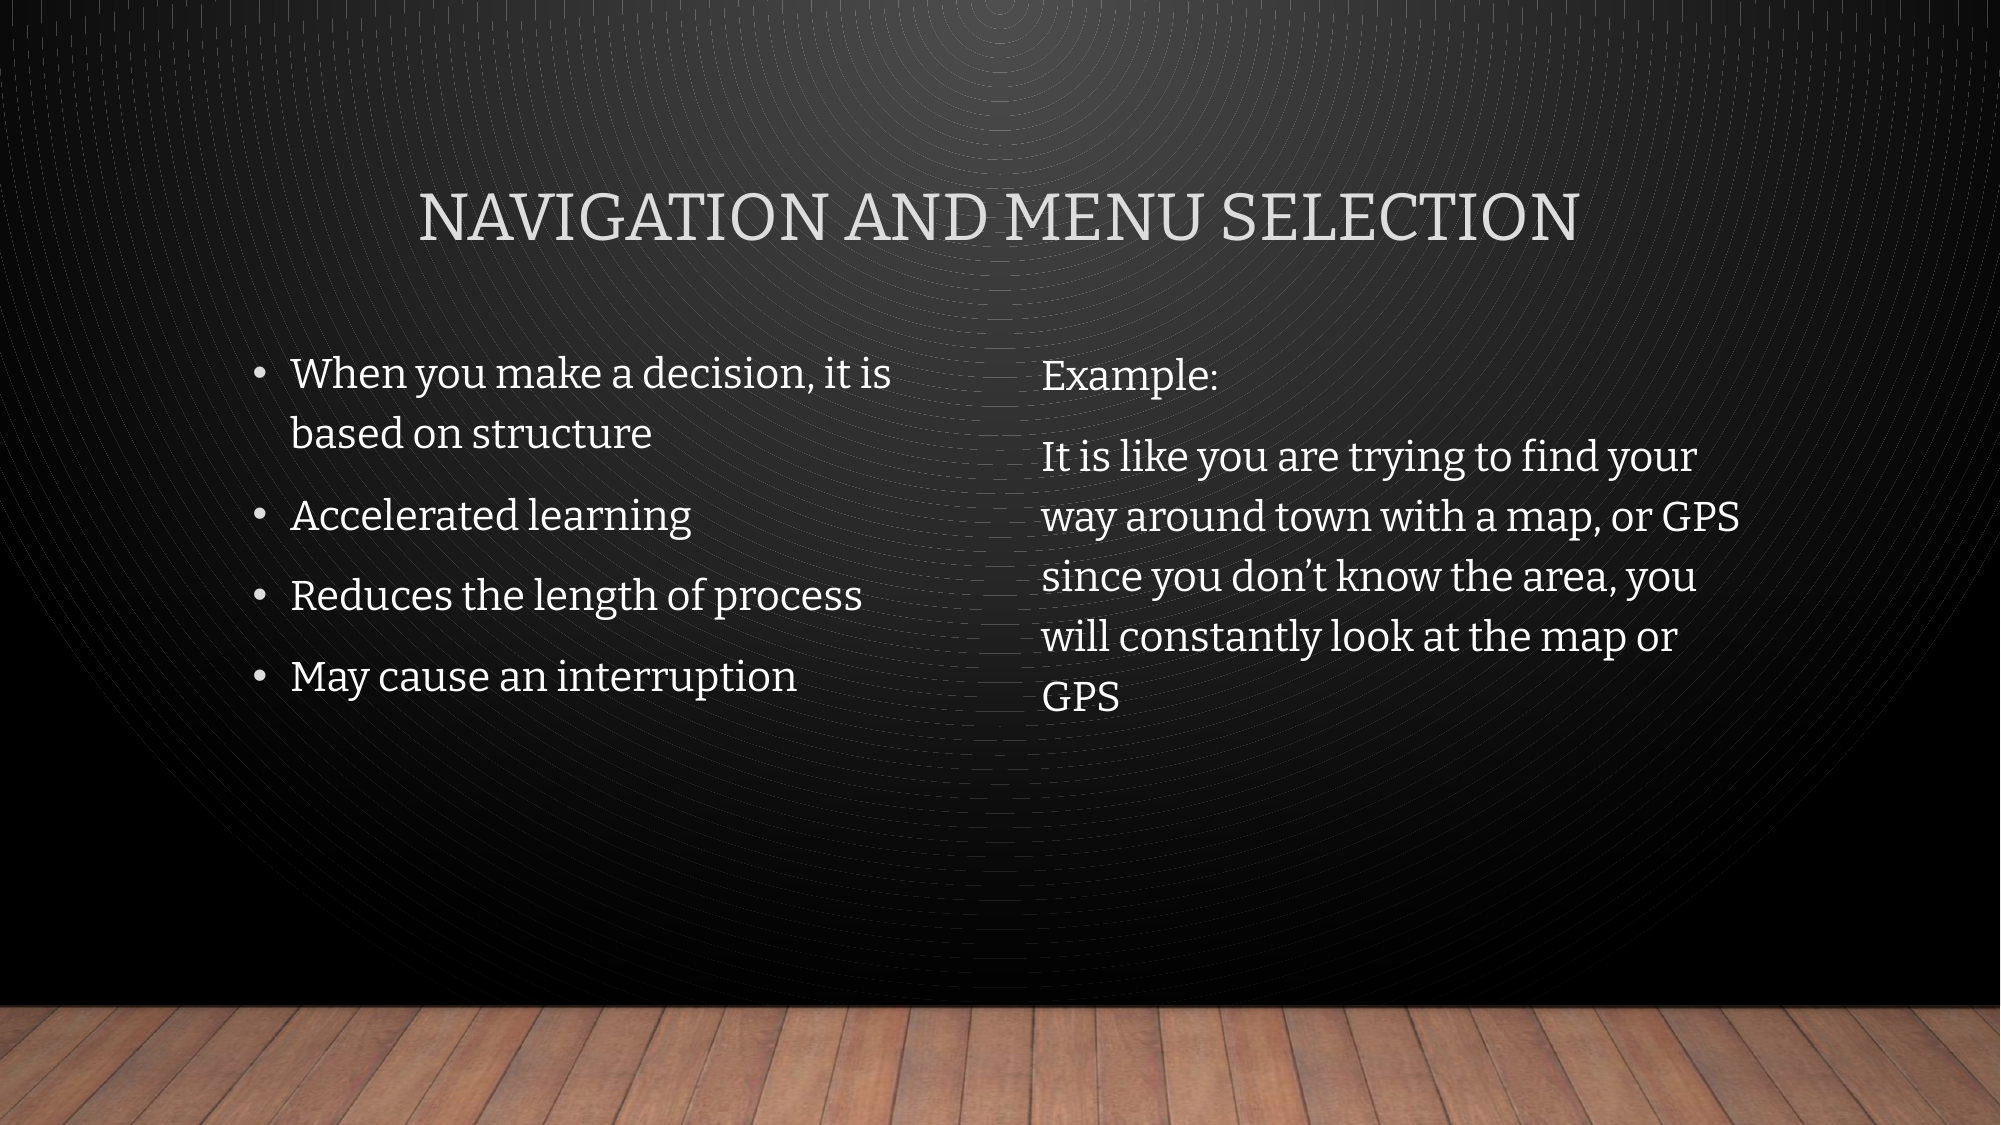

# Navigation and Menu Selection
When you make a decision, it is based on structure
Accelerated learning
Reduces the length of process
May cause an interruption
Example:
It is like you are trying to find your way around town with a map, or GPS since you don’t know the area, you will constantly look at the map or GPS